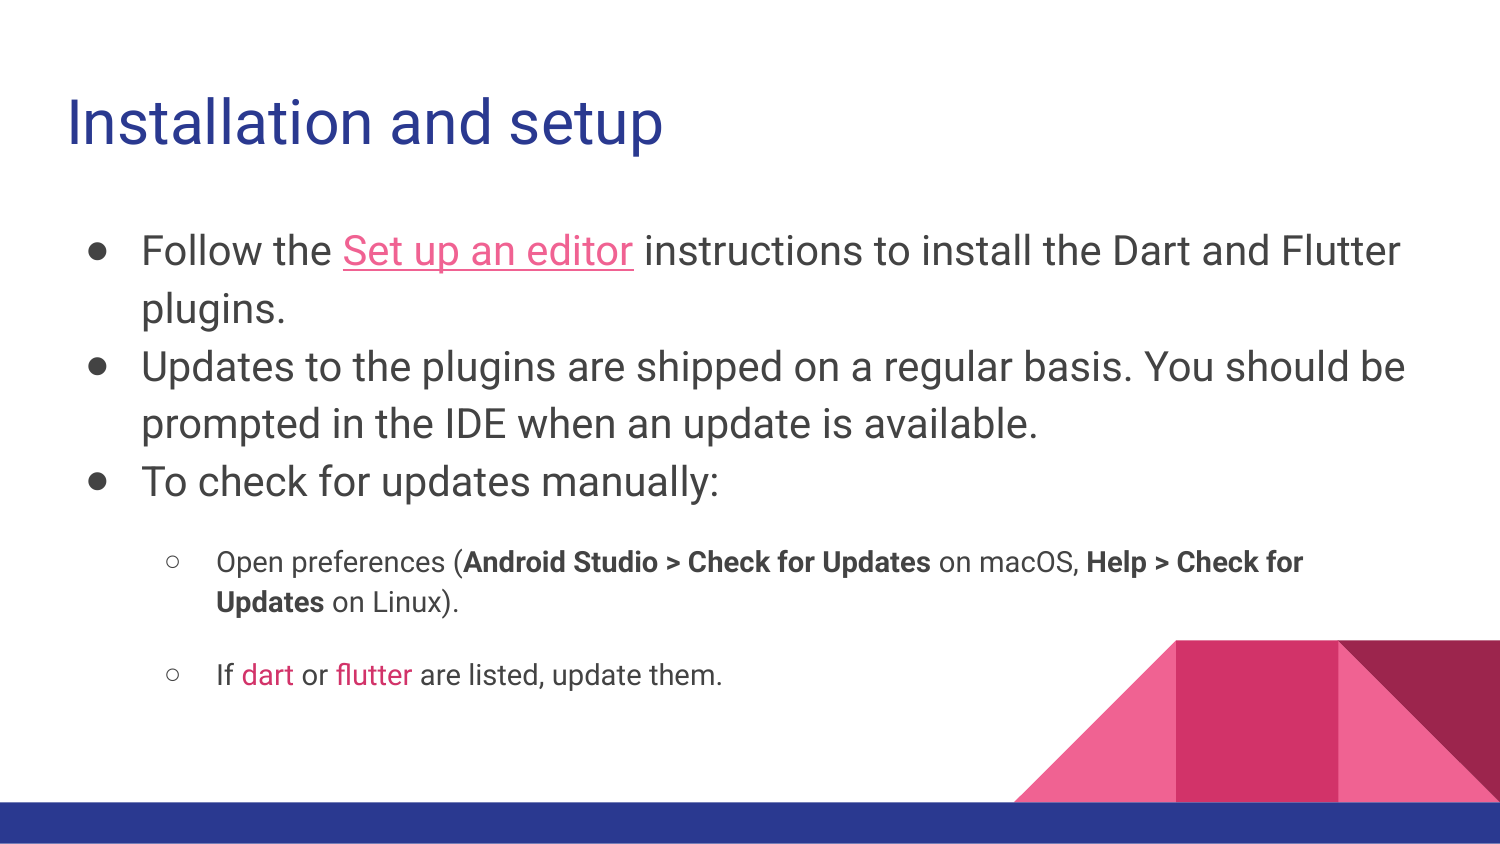

# Installation and setup
Follow the Set up an editor instructions to install the Dart and Flutter plugins.
Updates to the plugins are shipped on a regular basis. You should be prompted in the IDE when an update is available.
To check for updates manually:
Open preferences (Android Studio > Check for Updates on macOS, Help > Check for Updates on Linux).
If dart or flutter are listed, update them.